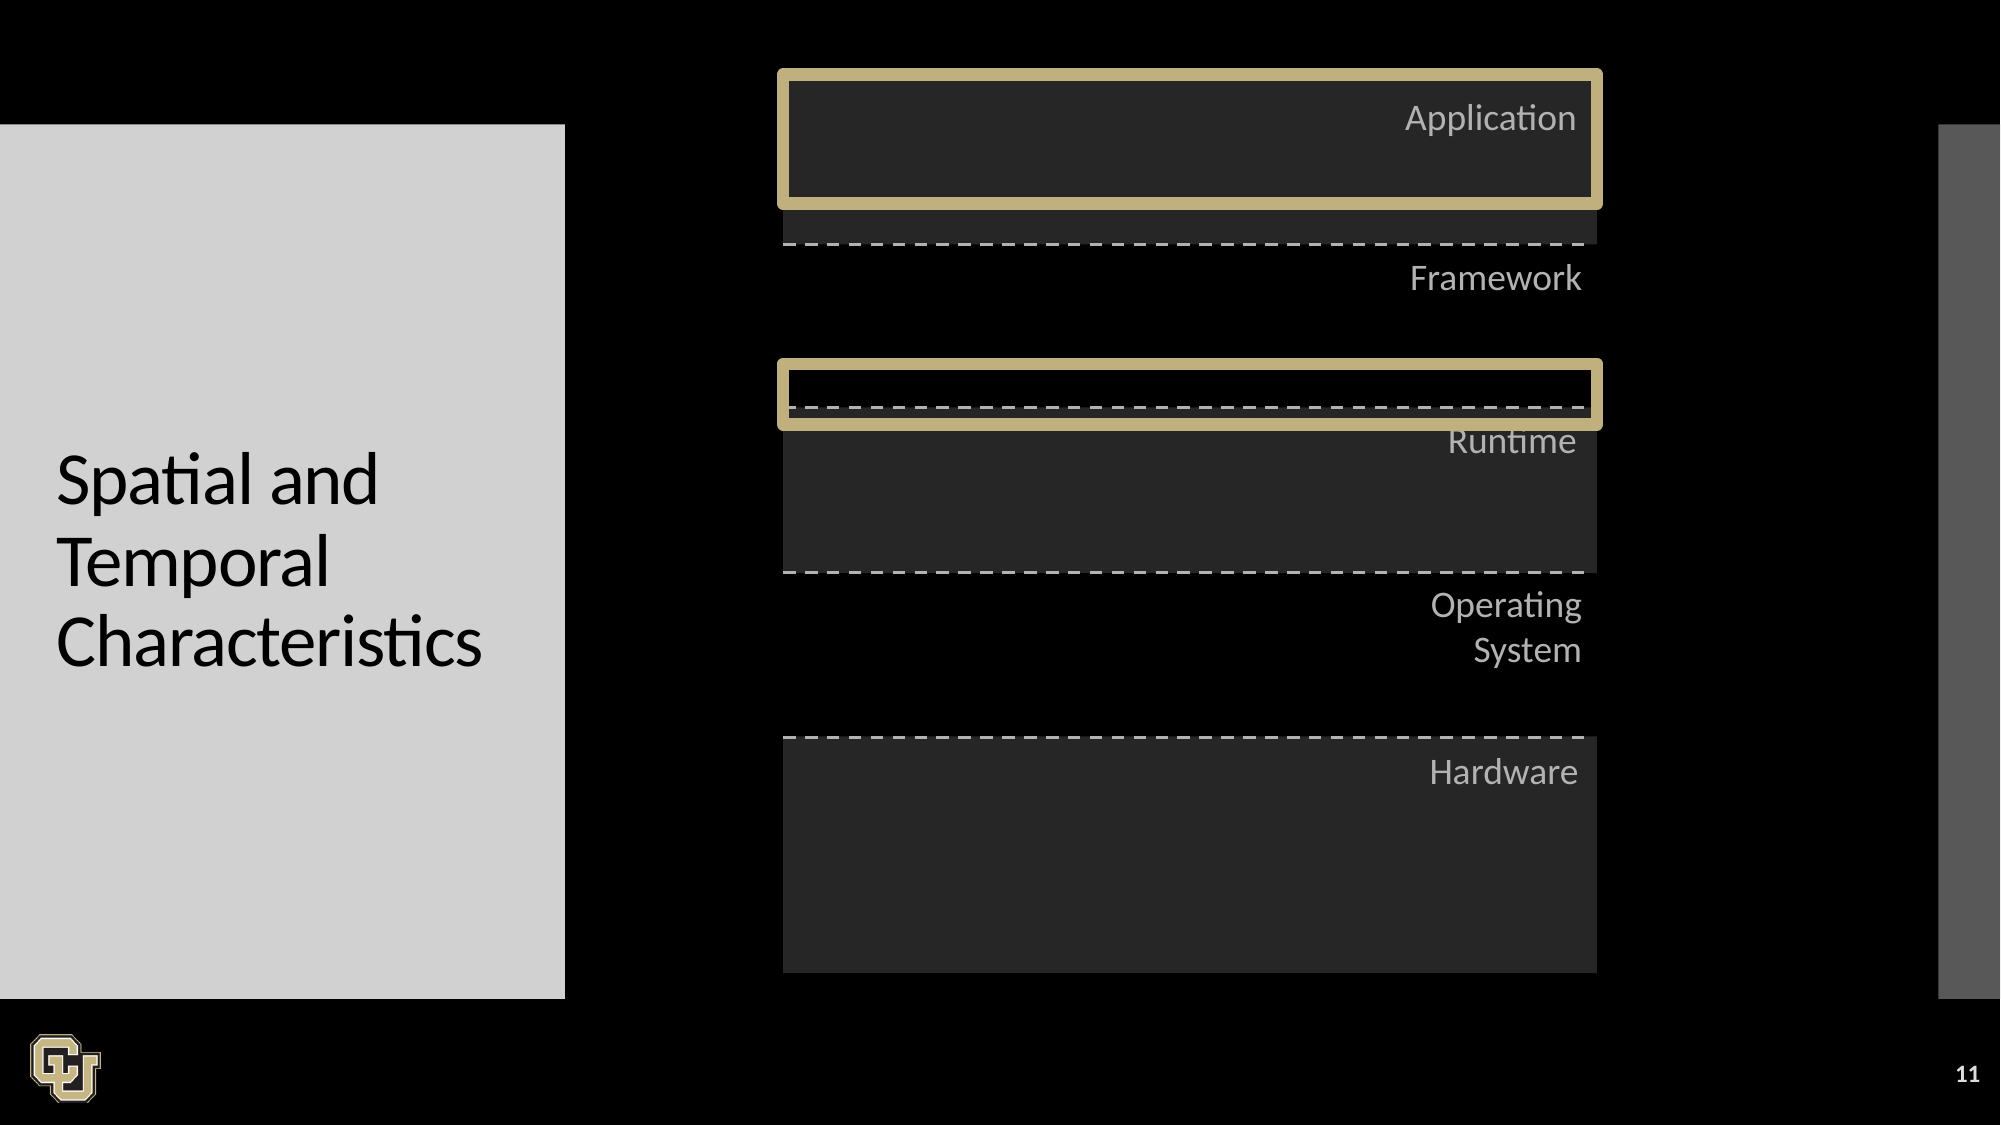

Application
Framework

Runtime
Operating System

Hardware
# Spatial and Temporal Characteristics

11